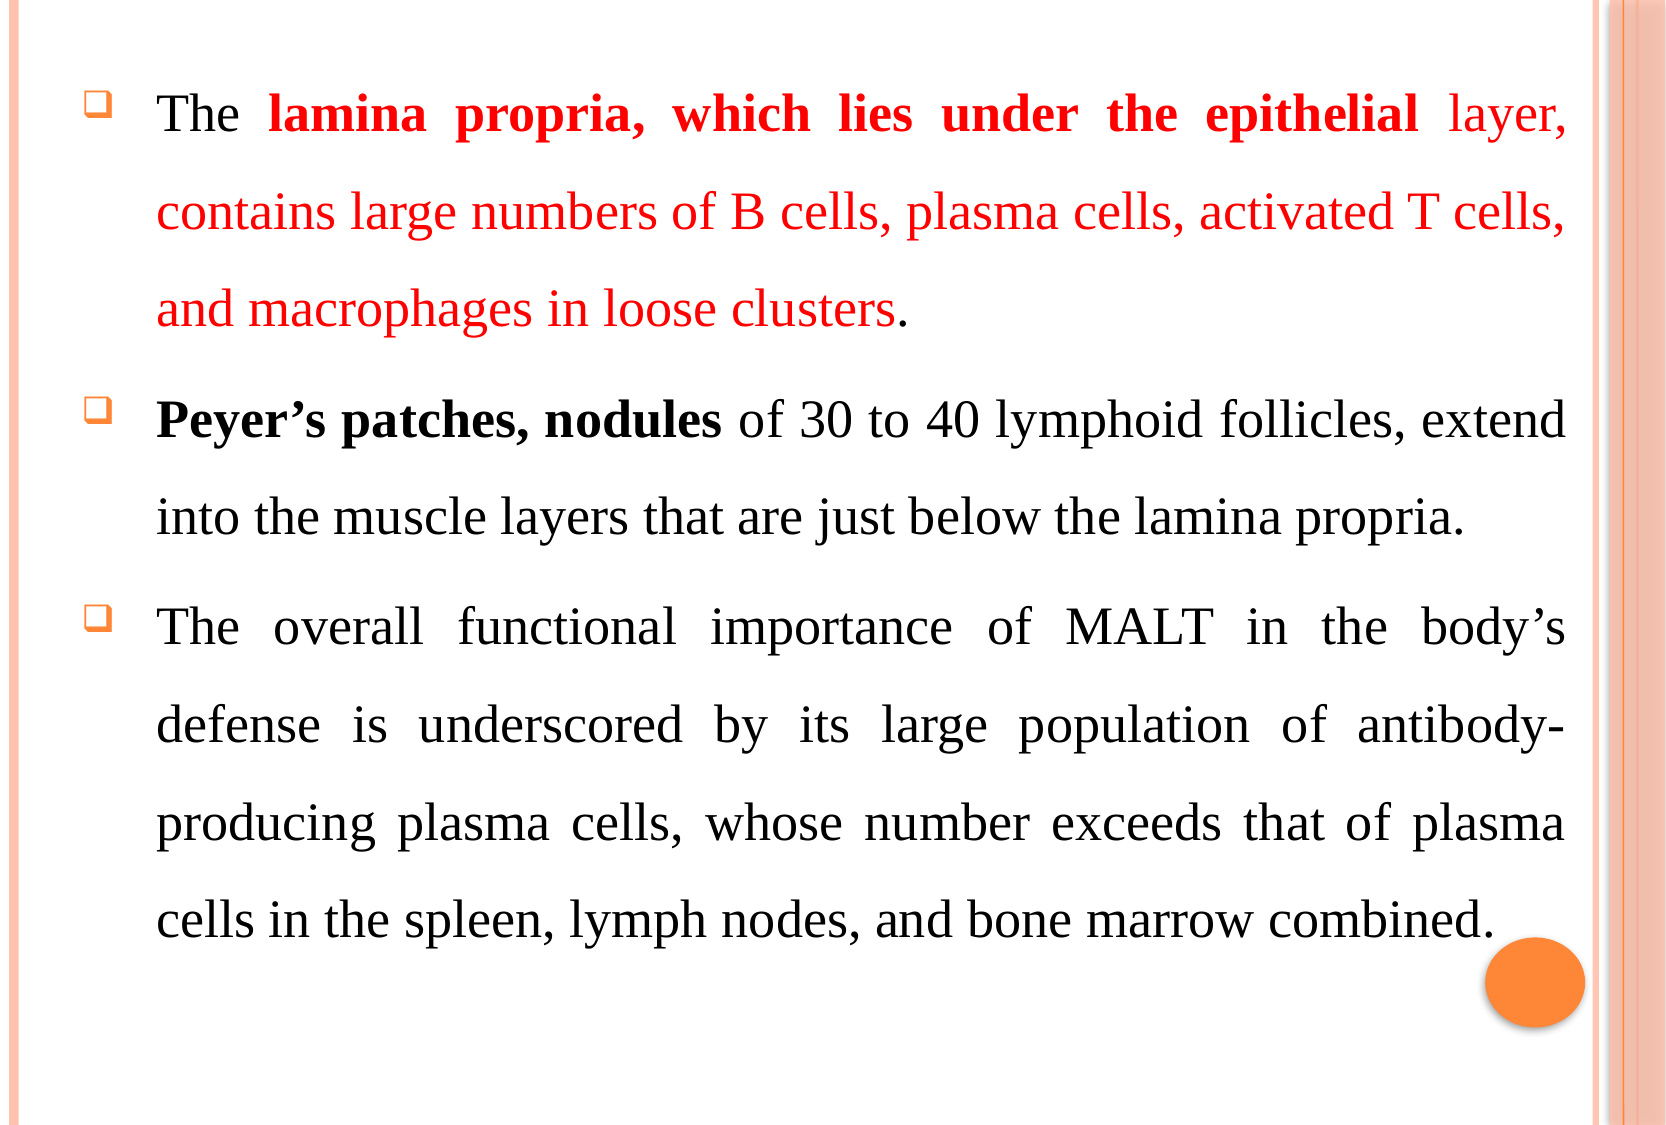

The lamina propria, which lies under the epithelial layer, contains large numbers of B cells, plasma cells, activated T cells, and macrophages in loose clusters.
Peyer’s patches, nodules of 30 to 40 lymphoid follicles, extend into the muscle layers that are just below the lamina propria.
The overall functional importance of MALT in the body’s defense is underscored by its large population of antibody-producing plasma cells, whose number exceeds that of plasma cells in the spleen, lymph nodes, and bone marrow combined.